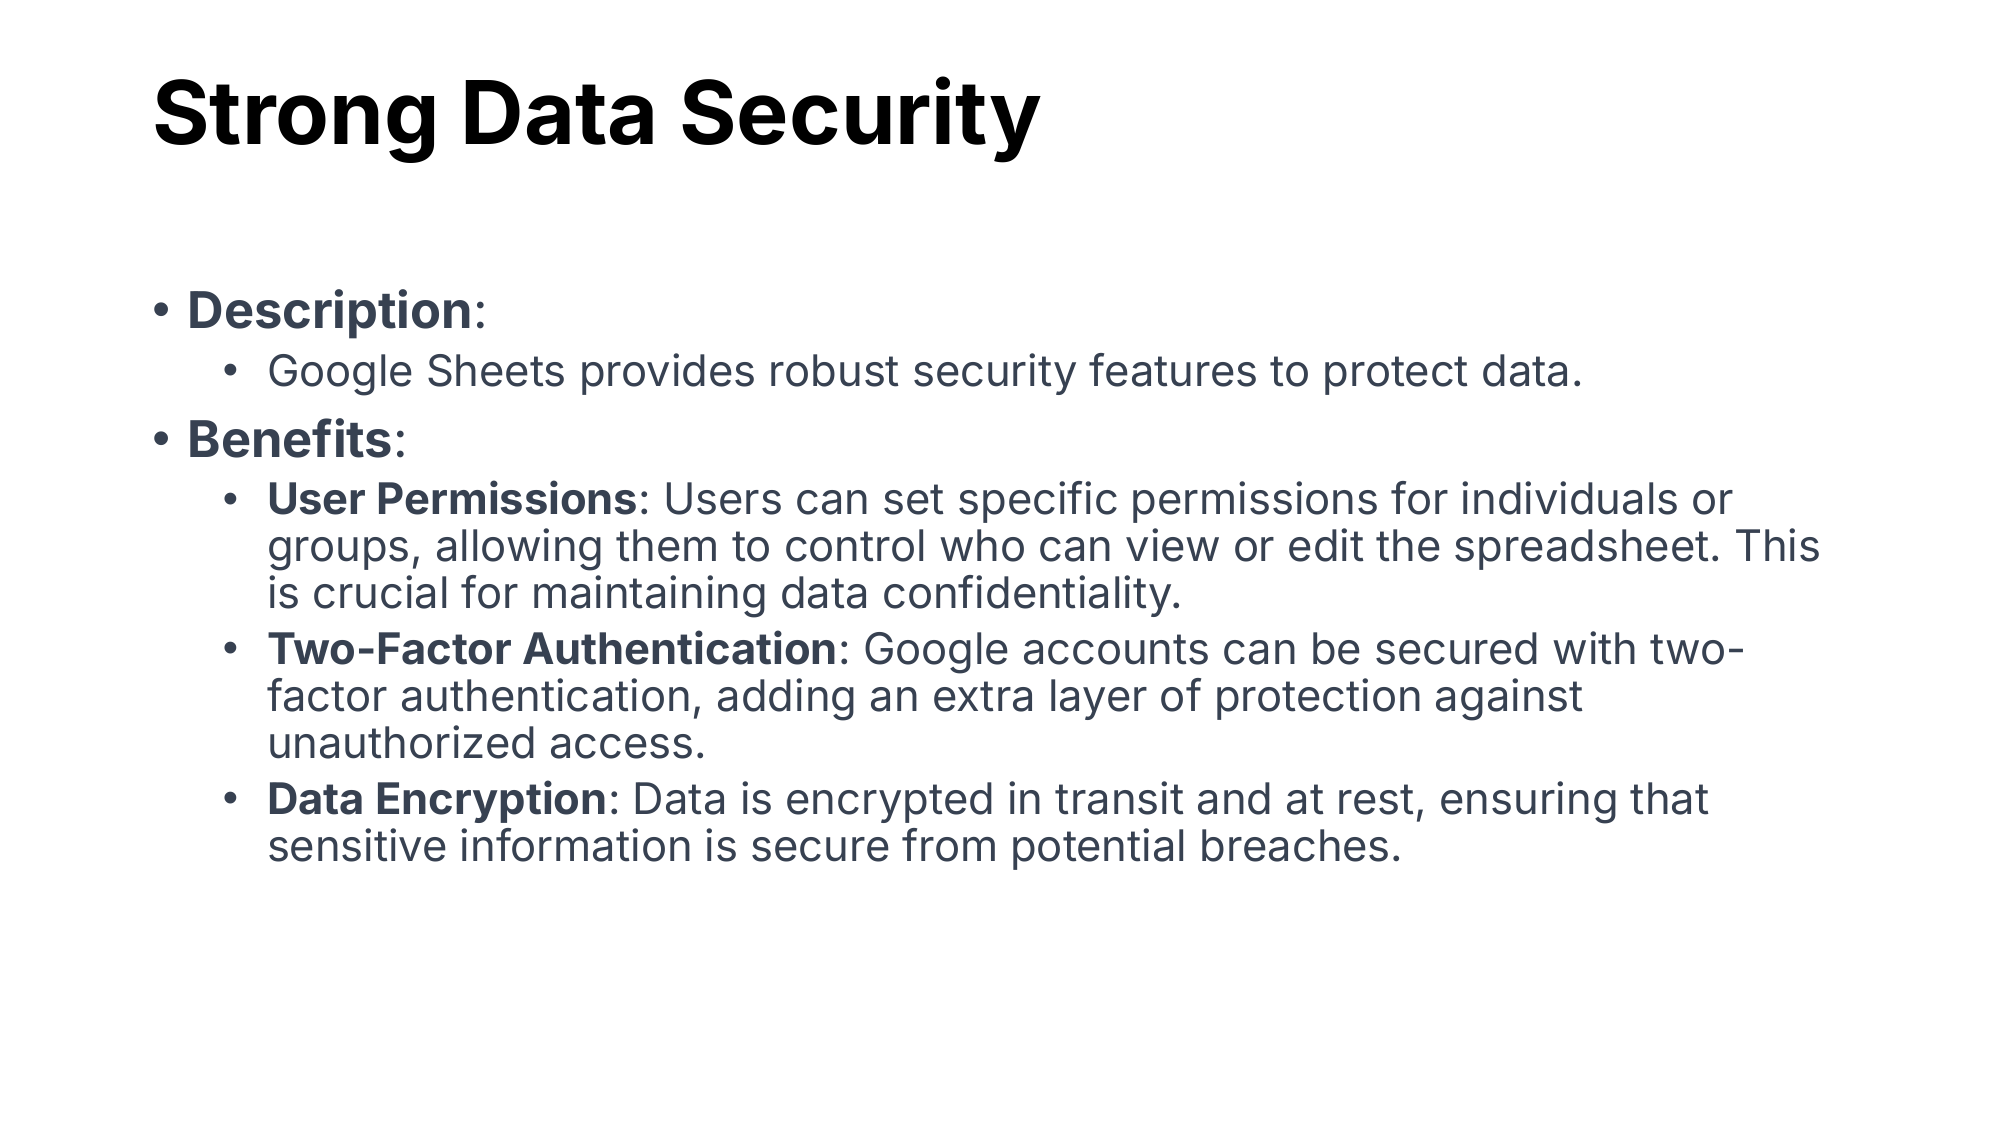

# Strong Data Security
Description:
Google Sheets provides robust security features to protect data.
Benefits:
User Permissions: Users can set specific permissions for individuals or groups, allowing them to control who can view or edit the spreadsheet. This is crucial for maintaining data confidentiality.
Two-Factor Authentication: Google accounts can be secured with two-factor authentication, adding an extra layer of protection against unauthorized access.
Data Encryption: Data is encrypted in transit and at rest, ensuring that sensitive information is secure from potential breaches.